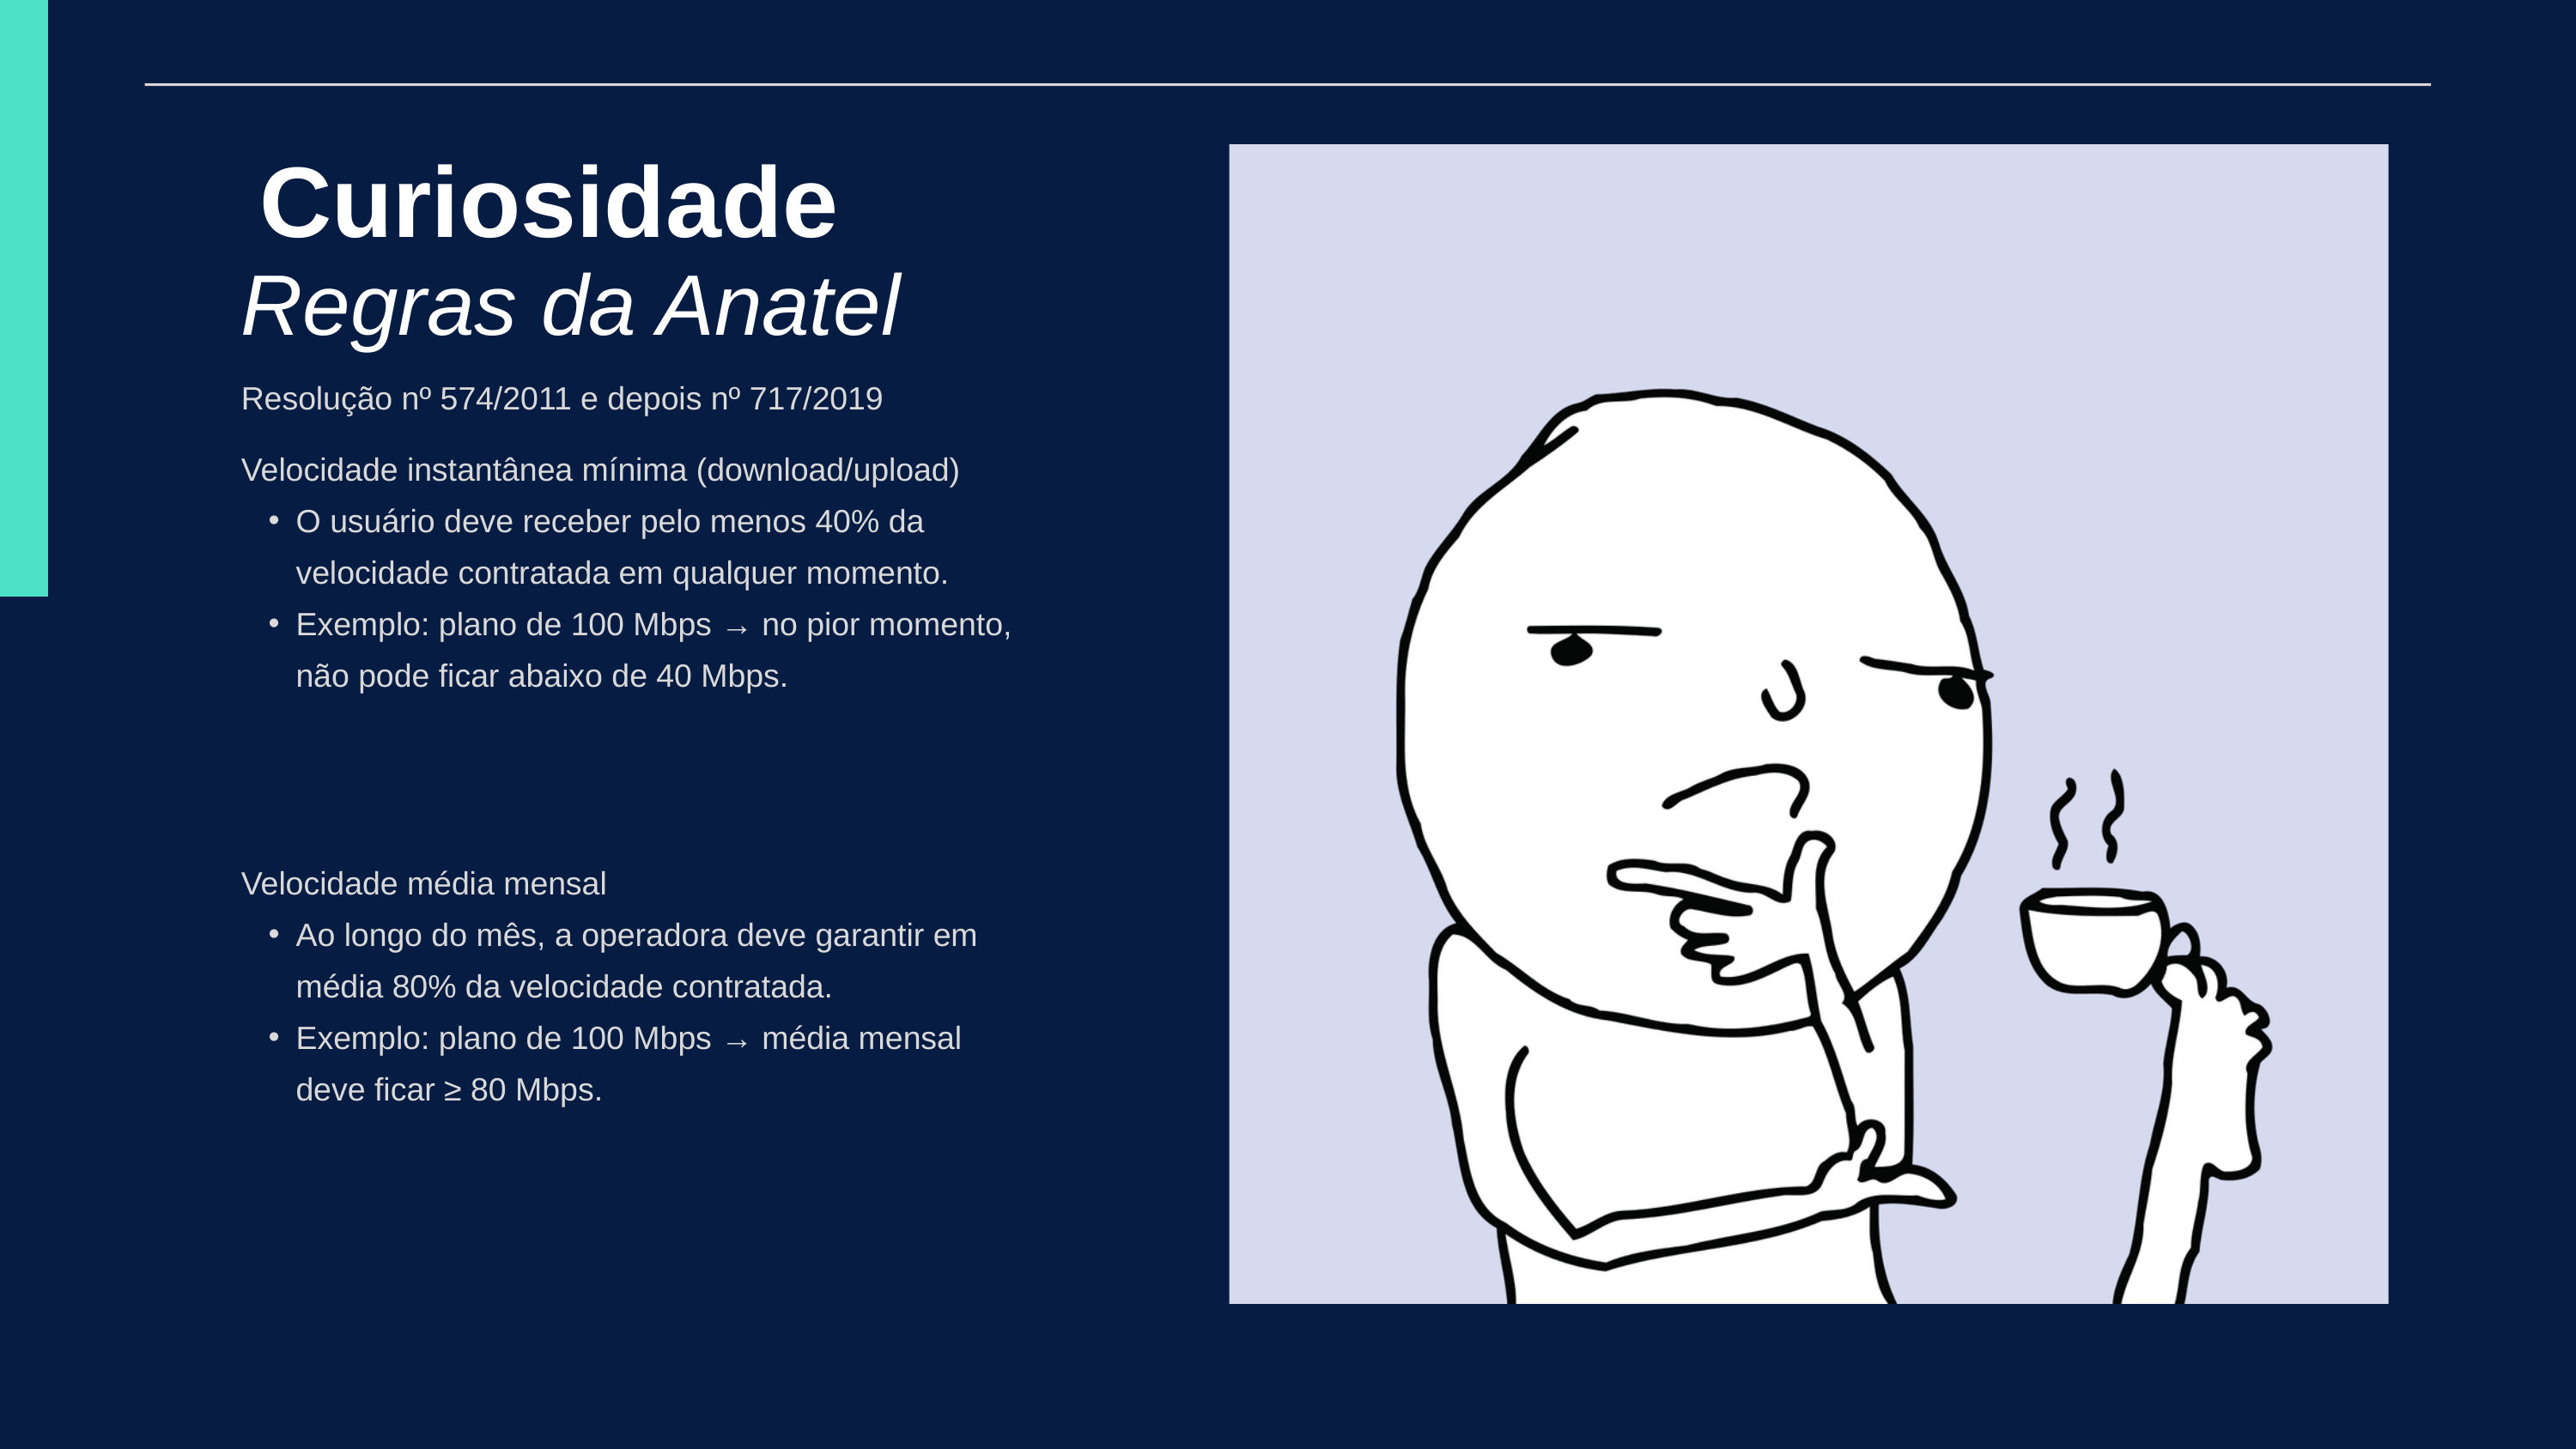

Curiosidade

Regras da Anatel

Resolução nº 574/2011 e depois nº 717/2019
Velocidade instantânea mínima (download/upload)
O usuário deve receber pelo menos 40% da velocidade contratada em qualquer momento.
Exemplo: plano de 100 Mbps → no pior momento, não pode ficar abaixo de 40 Mbps.

Velocidade média mensal
Ao longo do mês, a operadora deve garantir em média 80% da velocidade contratada.
Exemplo: plano de 100 Mbps → média mensal deve ficar ≥ 80 Mbps.